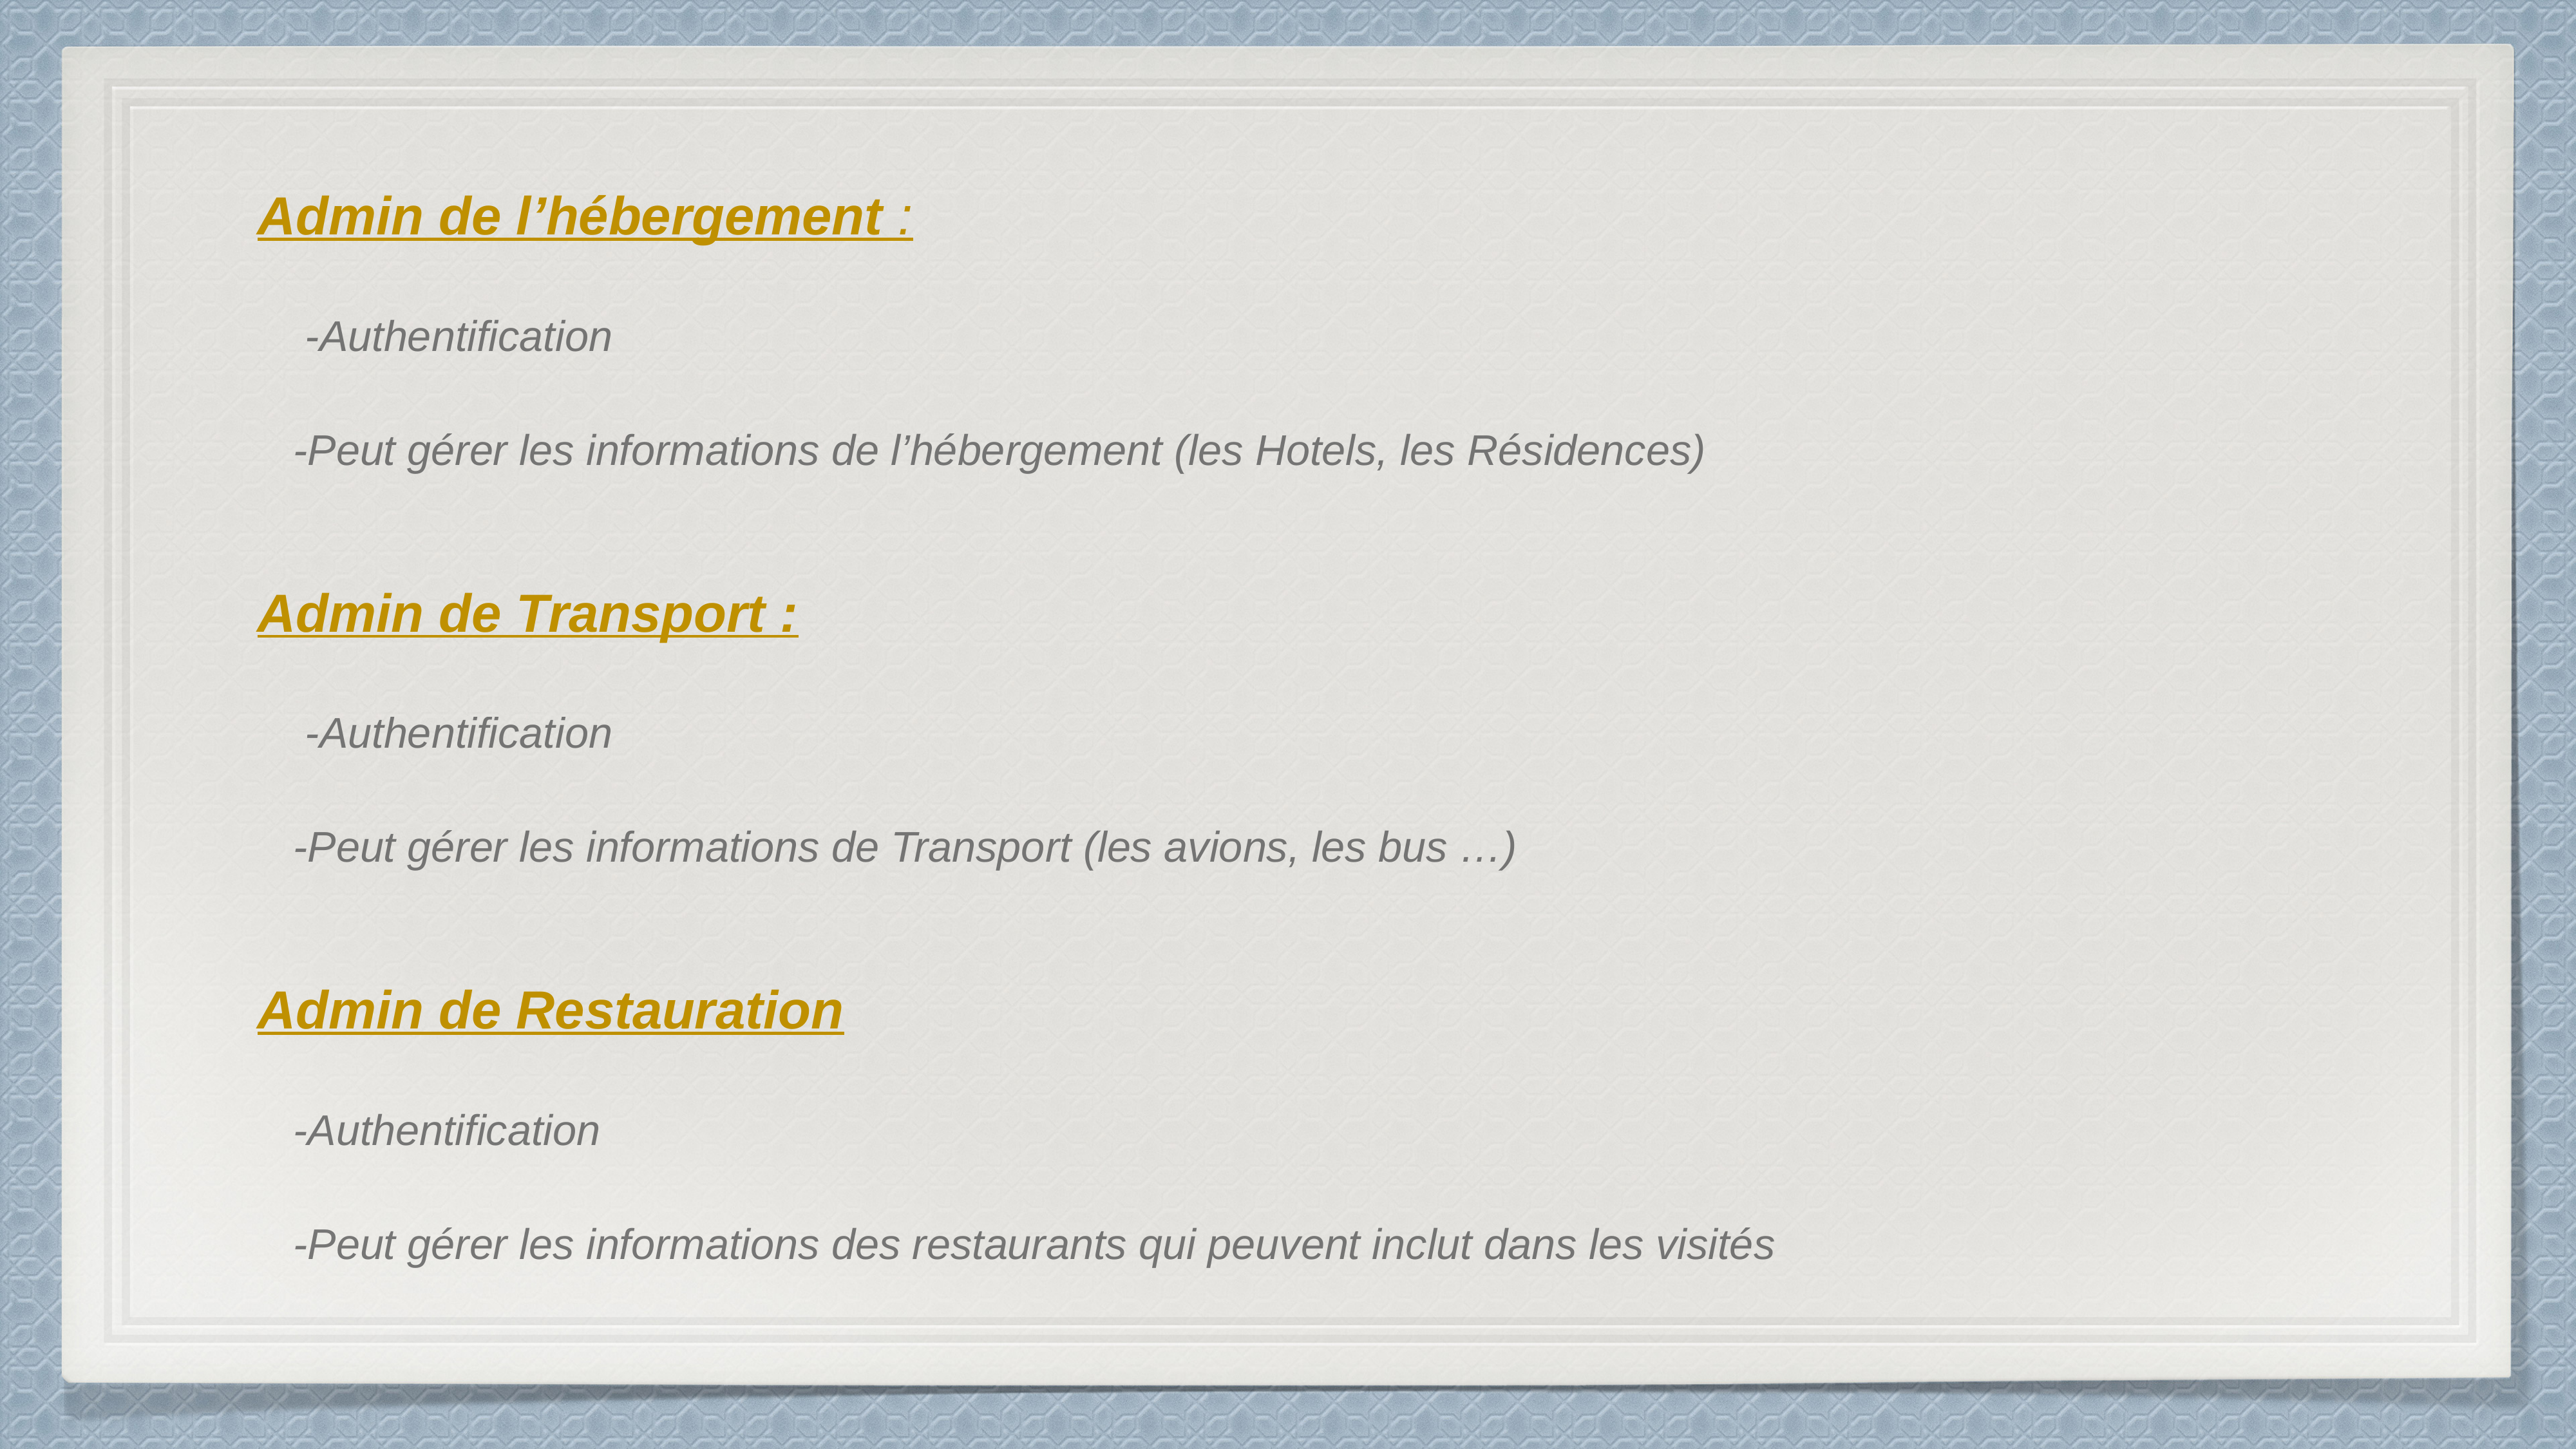

Admin de l’hébergement :
    -Authentification
   -Peut gérer les informations de l’hébergement (les Hotels, les Résidences)

Admin de Transport :
    -Authentification
   -Peut gérer les informations de Transport (les avions, les bus …)

Admin de Restauration
   -Authentification
   -Peut gérer les informations des restaurants qui peuvent inclut dans les visités